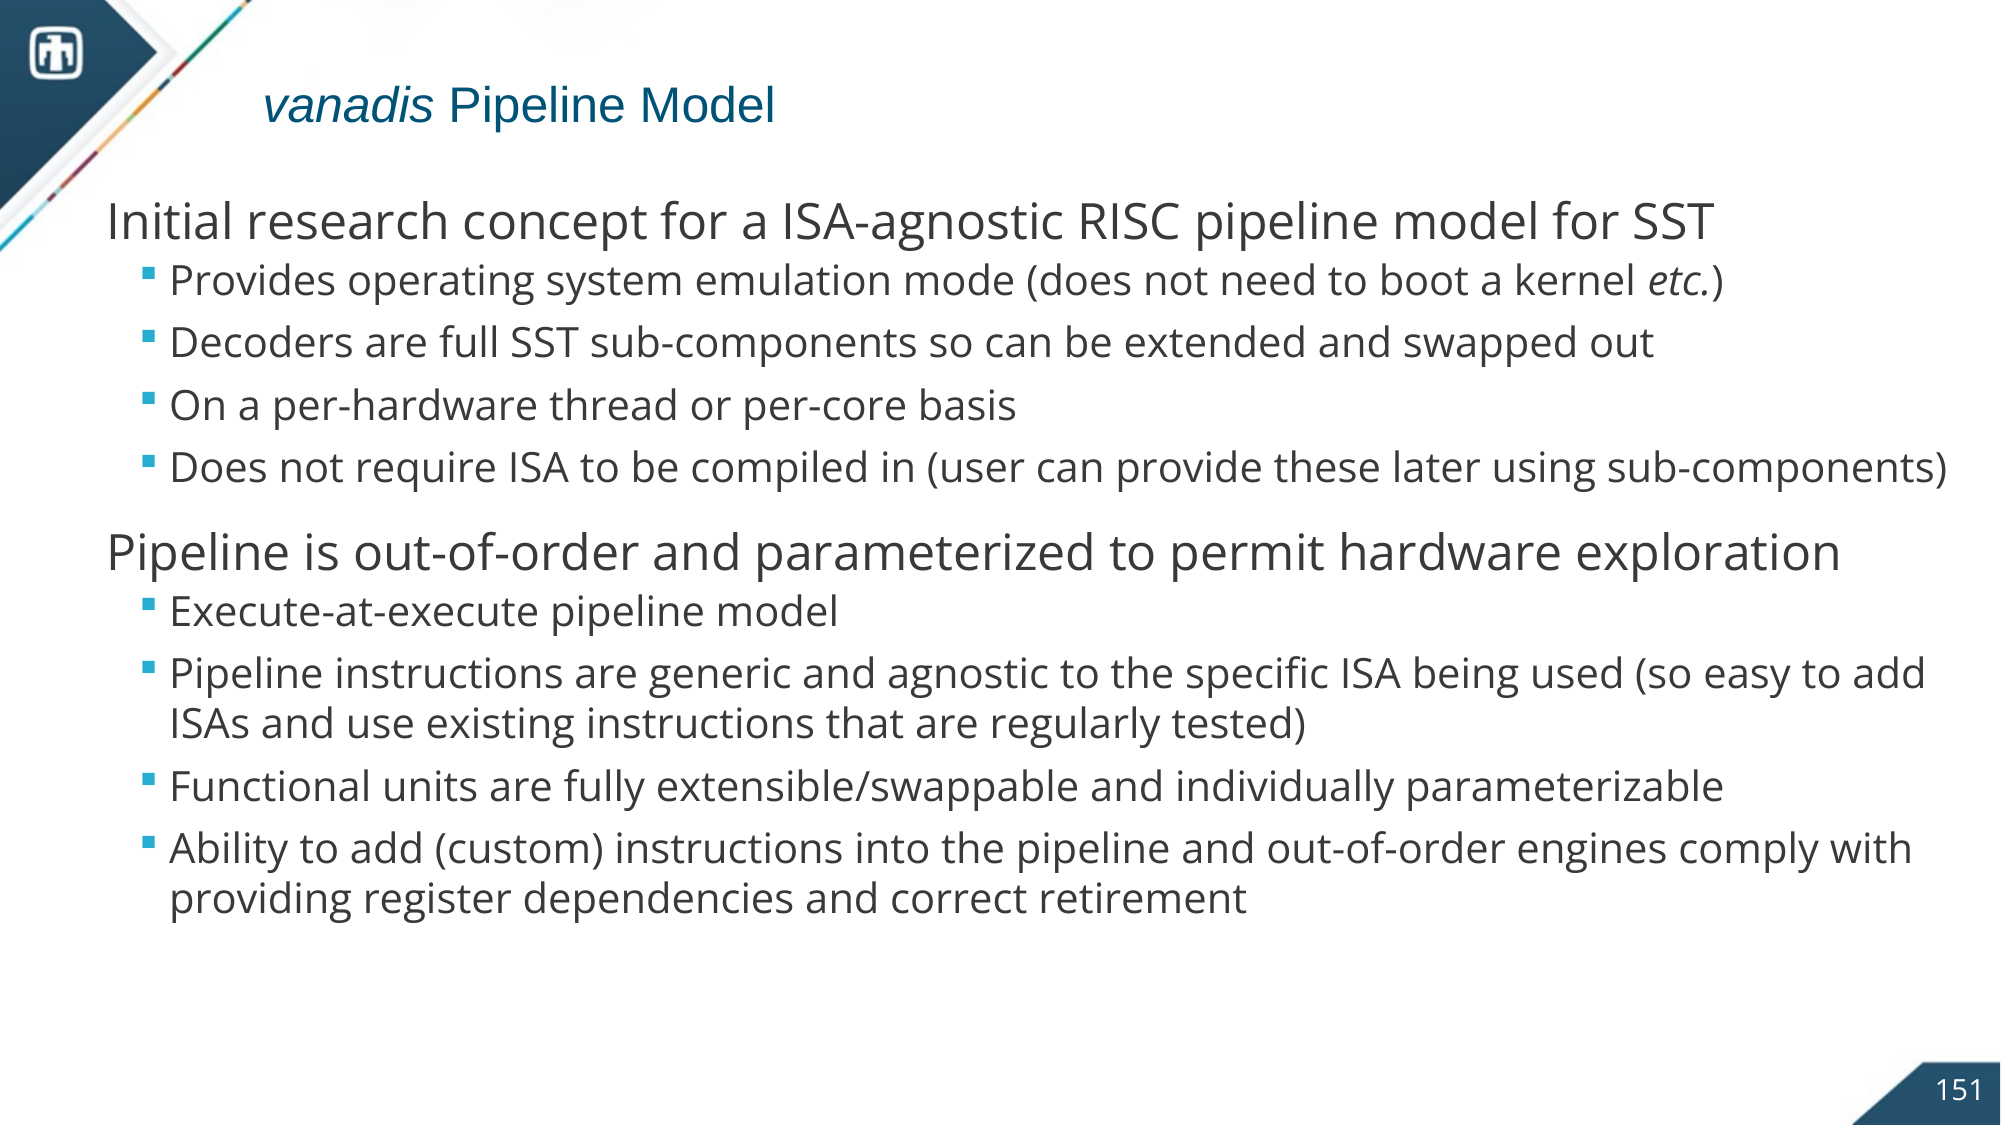

# vanadis Pipeline Model
Initial research concept for a ISA-agnostic RISC pipeline model for SST
Provides operating system emulation mode (does not need to boot a kernel etc.)
Decoders are full SST sub-components so can be extended and swapped out
On a per-hardware thread or per-core basis
Does not require ISA to be compiled in (user can provide these later using sub-components)
Pipeline is out-of-order and parameterized to permit hardware exploration
Execute-at-execute pipeline model
Pipeline instructions are generic and agnostic to the specific ISA being used (so easy to add ISAs and use existing instructions that are regularly tested)
Functional units are fully extensible/swappable and individually parameterizable
Ability to add (custom) instructions into the pipeline and out-of-order engines comply with providing register dependencies and correct retirement
151